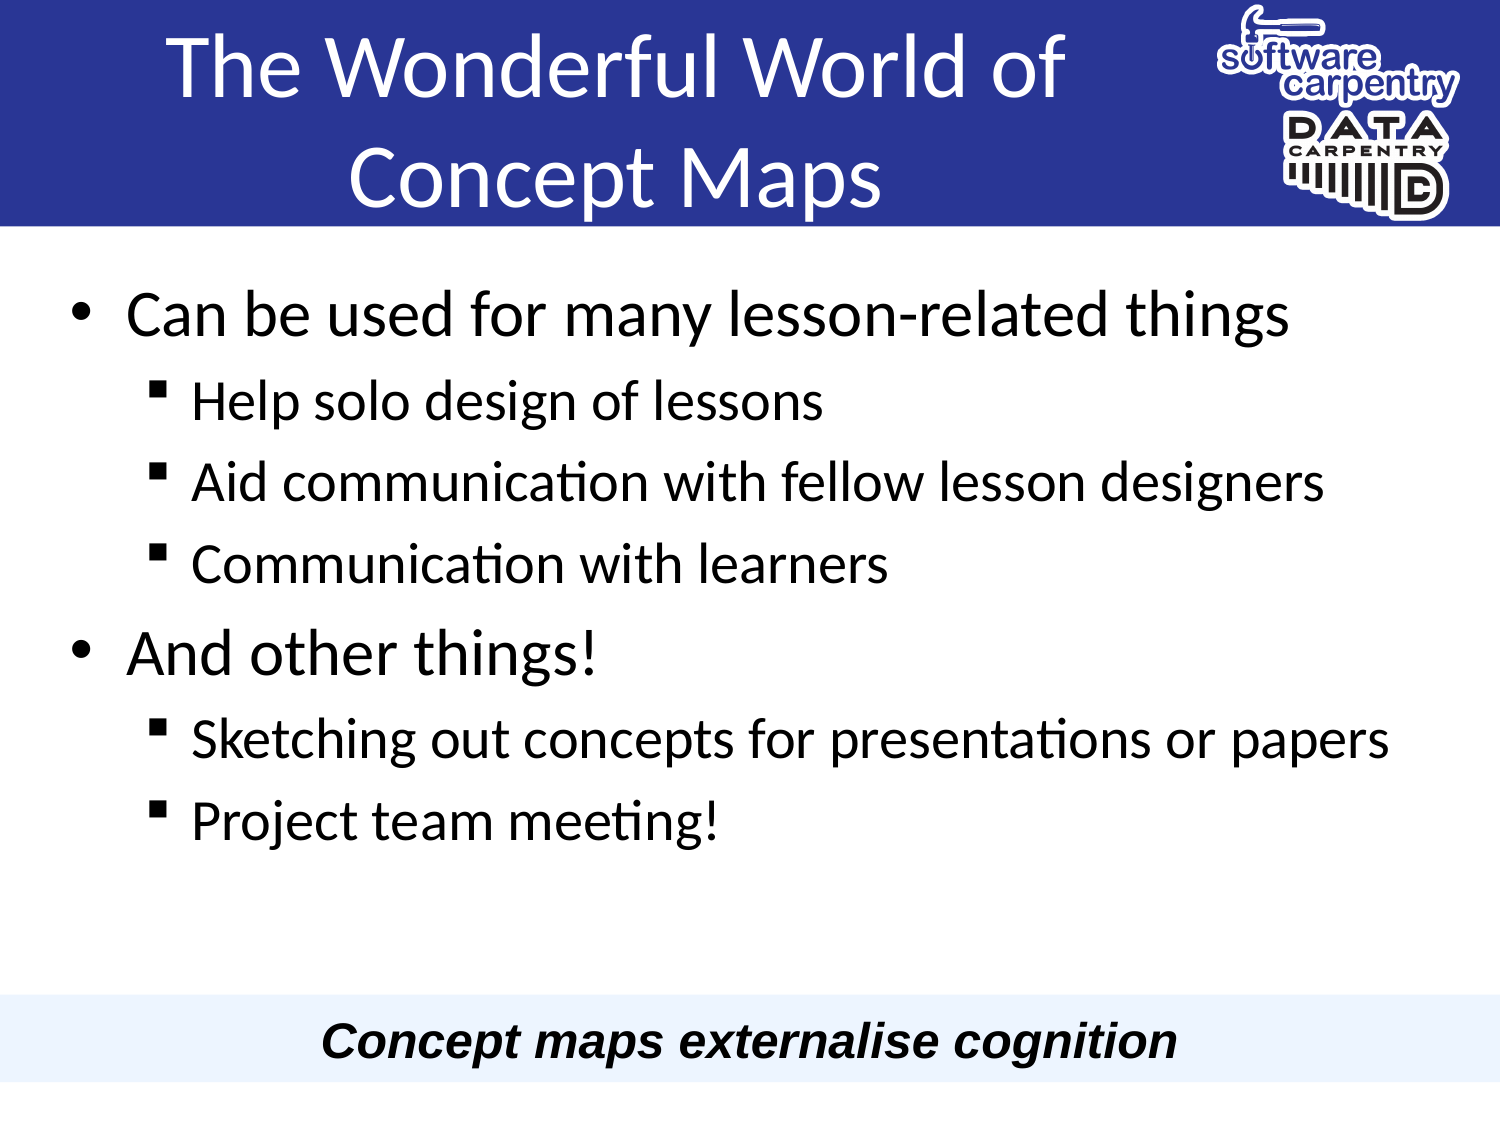

# The Wonderful World of Concept Maps
Can be used for many lesson-related things
Help solo design of lessons
Aid communication with fellow lesson designers
Communication with learners
And other things!
Sketching out concepts for presentations or papers
Project team meeting!
Concept maps externalise cognition